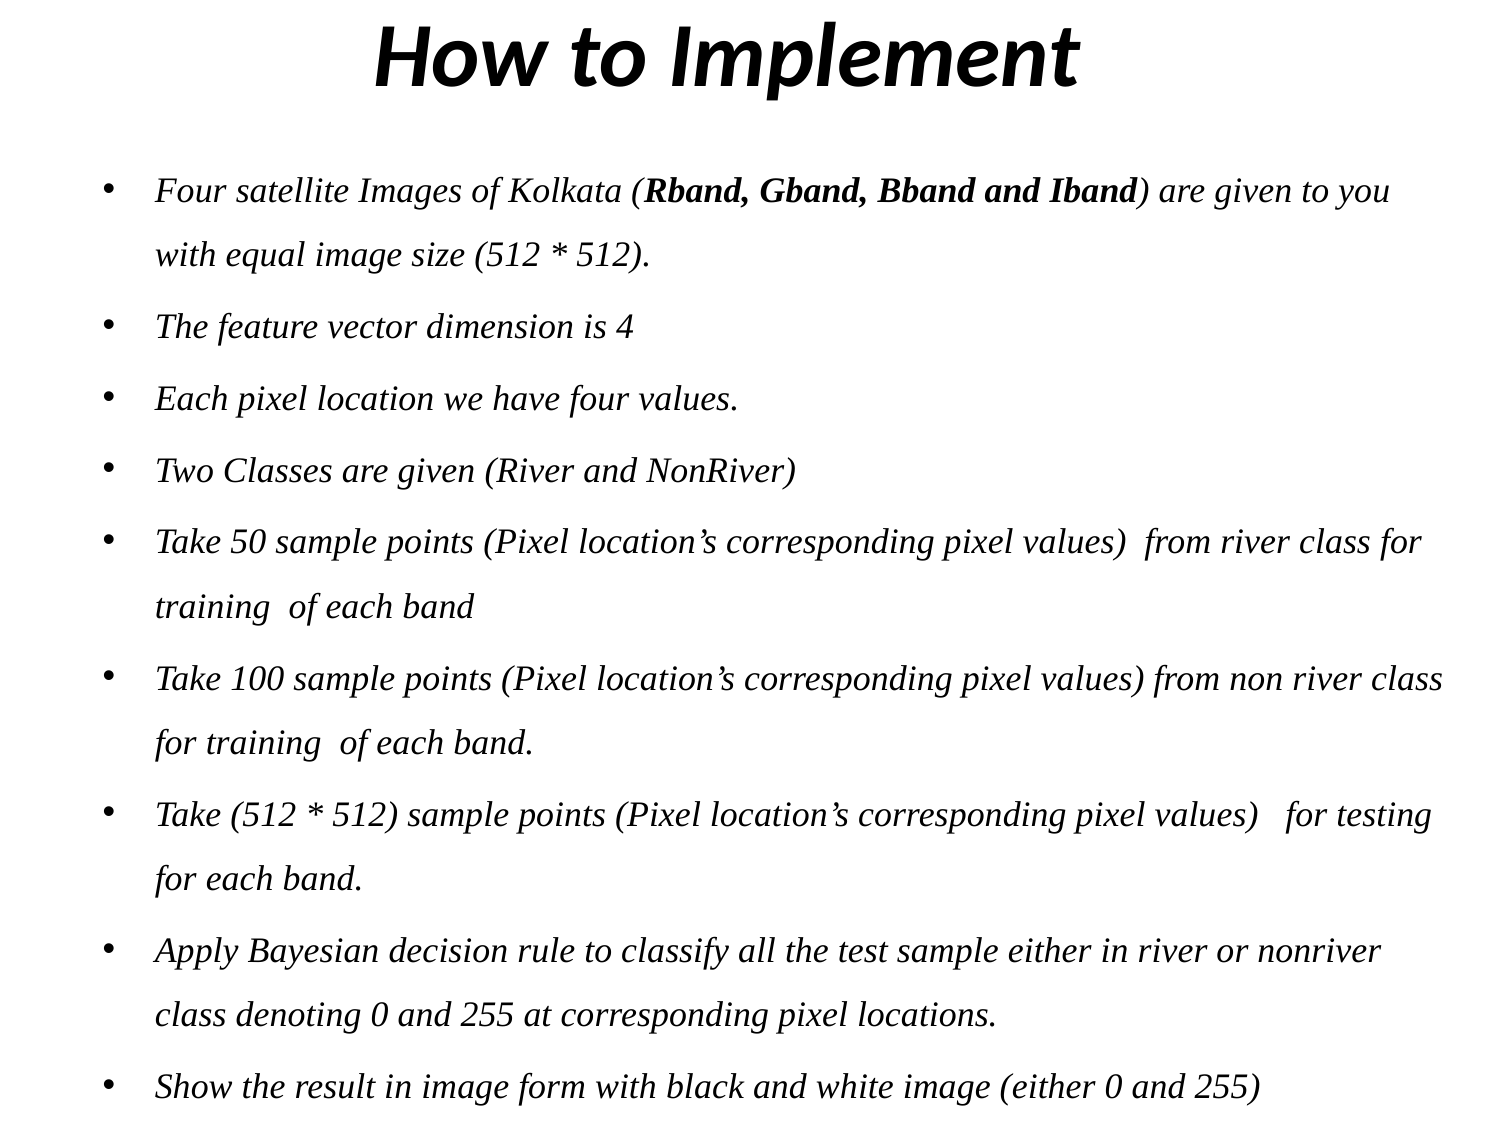

# How to Implement
Four satellite Images of Kolkata (Rband, Gband, Bband and Iband) are given to you with equal image size (512 * 512).
The feature vector dimension is 4
Each pixel location we have four values.
Two Classes are given (River and NonRiver)
Take 50 sample points (Pixel location’s corresponding pixel values)  from river class for training  of each band
Take 100 sample points (Pixel location’s corresponding pixel values) from non river class for training  of each band.
Take (512 * 512) sample points (Pixel location’s corresponding pixel values)   for testing for each band.
Apply Bayesian decision rule to classify all the test sample either in river or nonriver class denoting 0 and 255 at corresponding pixel locations.
Show the result in image form with black and white image (either 0 and 255)